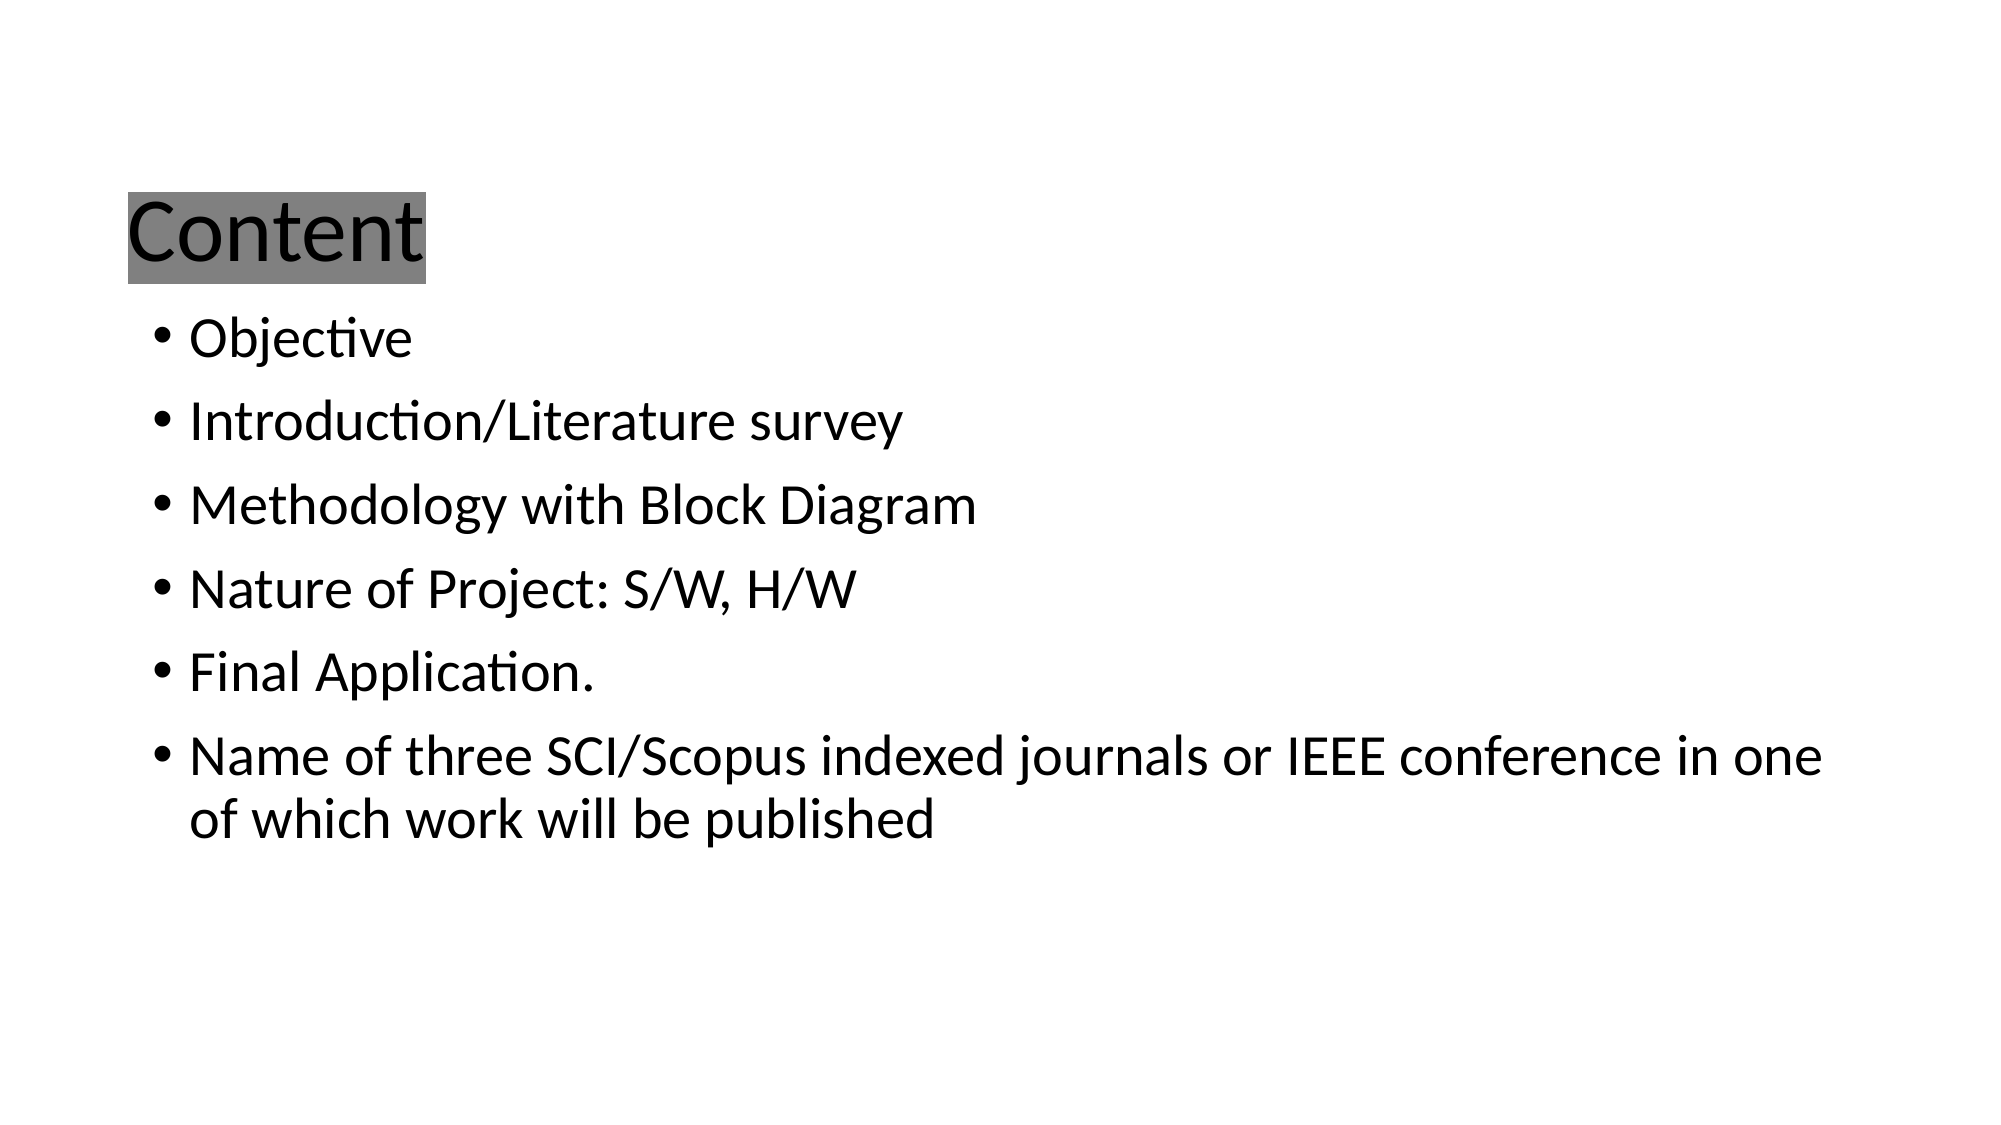

# Content
Objective
Introduction/Literature survey
Methodology with Block Diagram
Nature of Project: S/W, H/W
Final Application.
Name of three SCI/Scopus indexed journals or IEEE conference in one of which work will be published